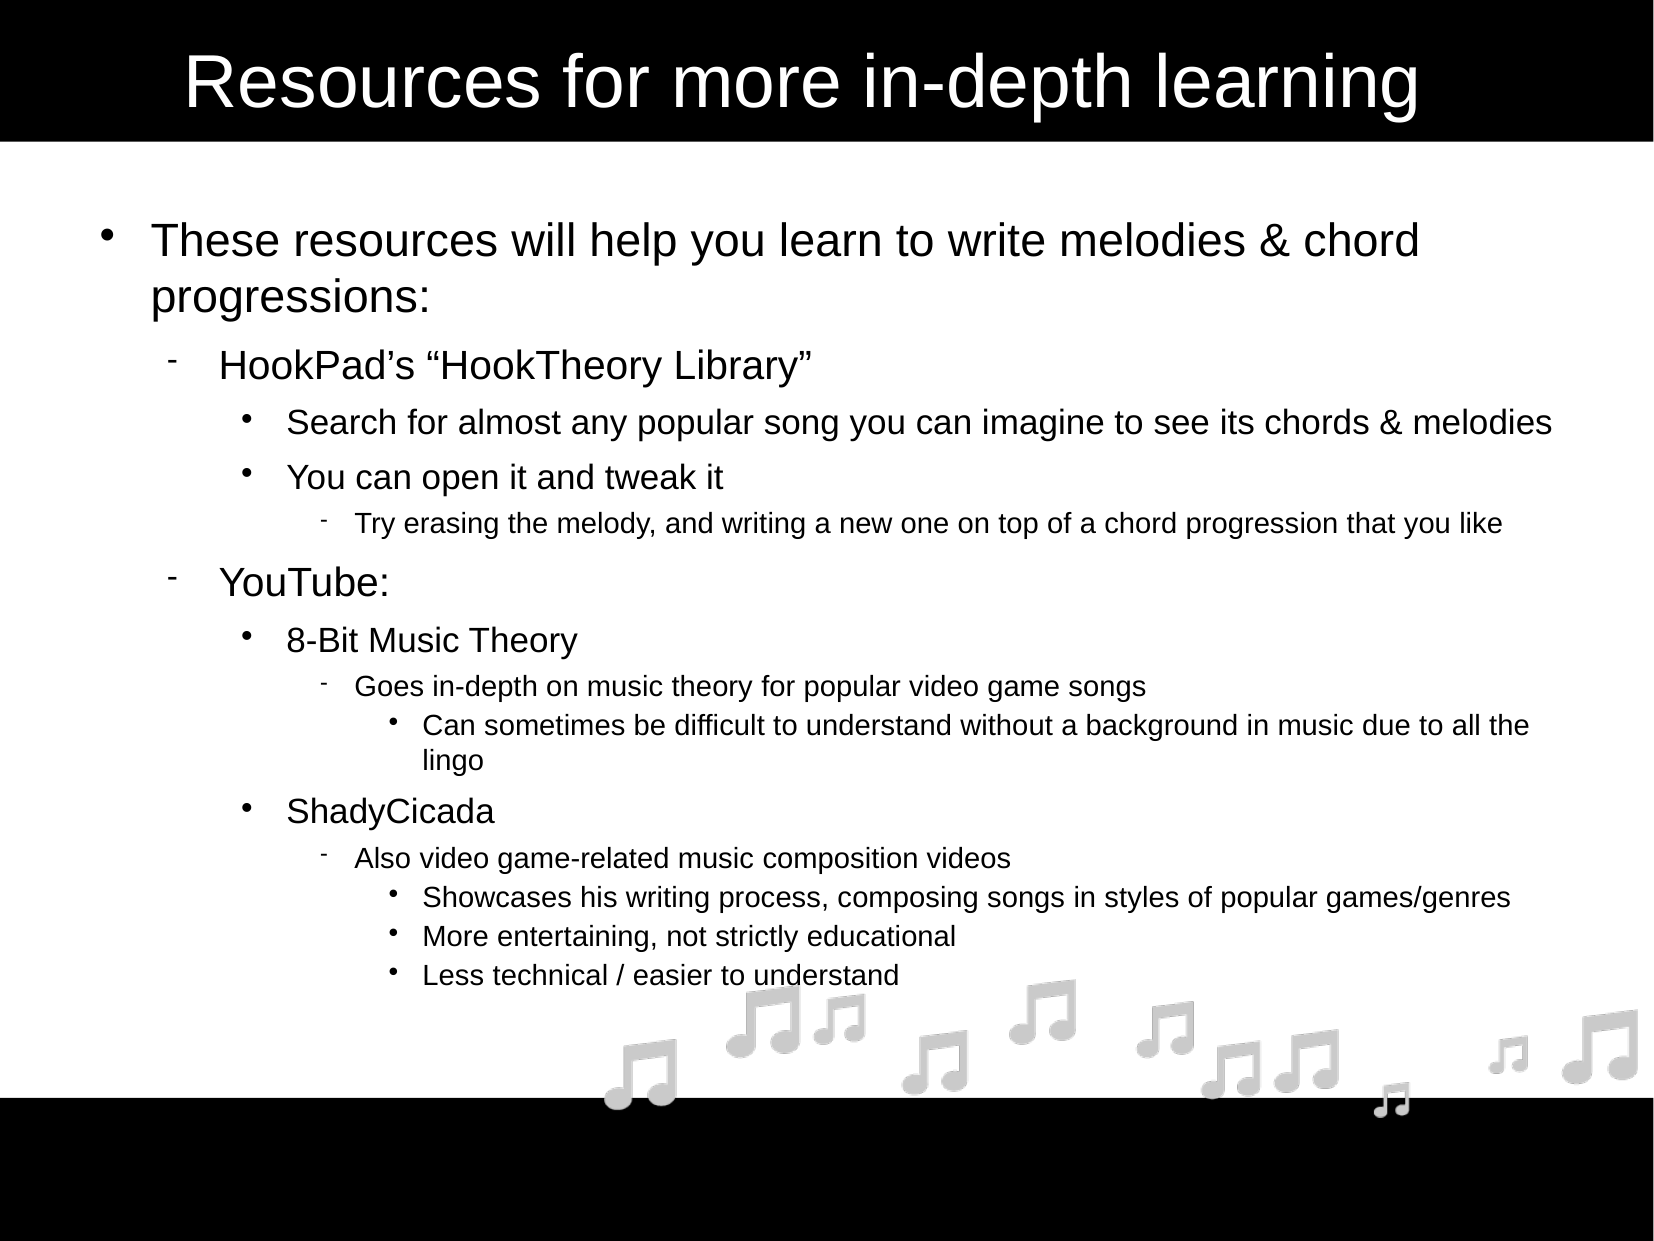

# Resources for more in-depth learning
These resources will help you learn to write melodies & chord progressions:
HookPad’s “HookTheory Library”
Search for almost any popular song you can imagine to see its chords & melodies
You can open it and tweak it
Try erasing the melody, and writing a new one on top of a chord progression that you like
YouTube:
8-Bit Music Theory
Goes in-depth on music theory for popular video game songs
Can sometimes be difficult to understand without a background in music due to all the lingo
ShadyCicada
Also video game-related music composition videos
Showcases his writing process, composing songs in styles of popular games/genres
More entertaining, not strictly educational
Less technical / easier to understand